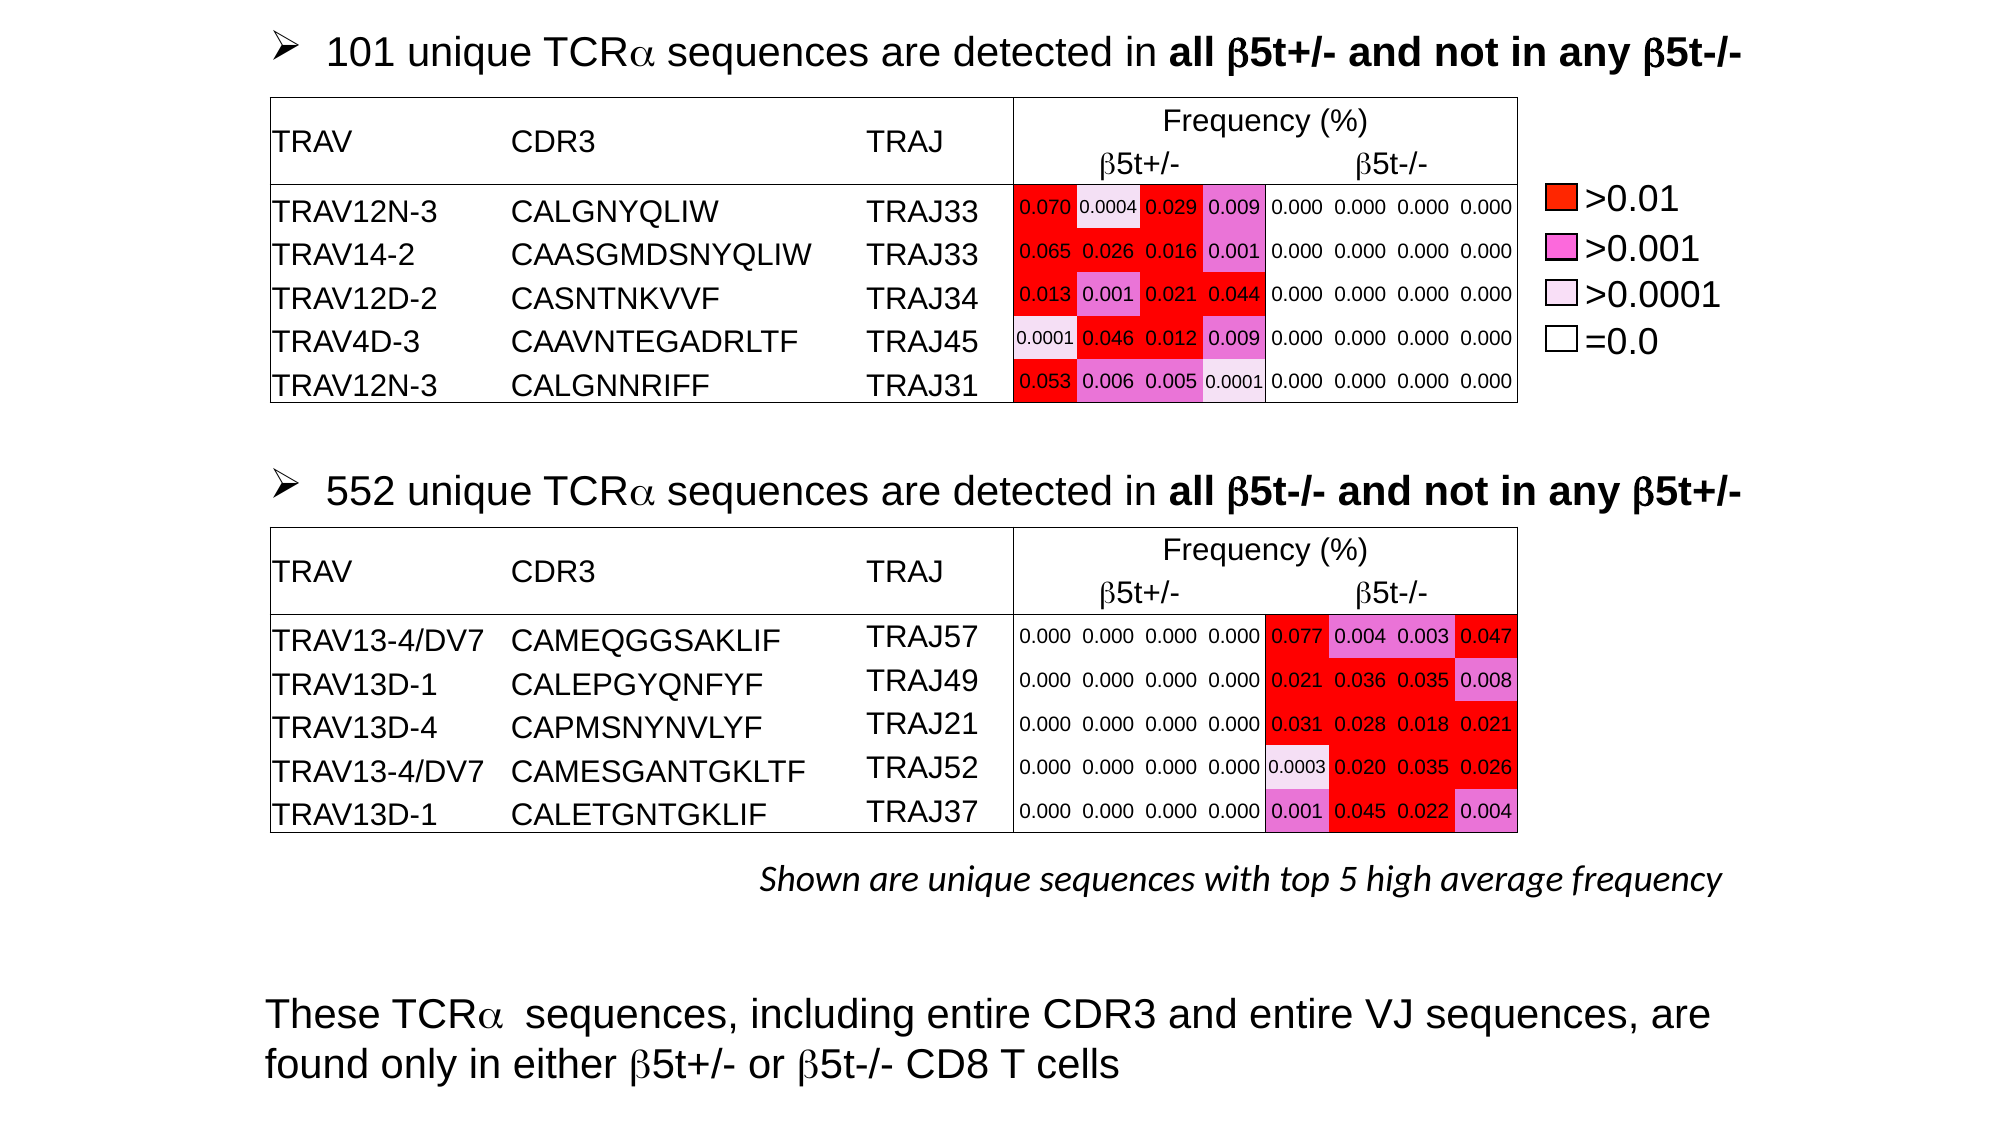

101 unique TCRα sequences are detected in all β5t+/- and not in any β5t-/-
| TRAV | CDR3 | TRAJ | Frequency (%) |  |  |  |  |  |  |  |
| --- | --- | --- | --- | --- | --- | --- | --- | --- | --- | --- |
|  |  |  | β5t+/- |  |  |  | β5t-/- |  |  |  |
| TRAV12N-3 | CALGNYQLIW | TRAJ33 | 0.070 | 0.0004 | 0.029 | 0.009 | 0.000 | 0.000 | 0.000 | 0.000 |
| TRAV14-2 | CAASGMDSNYQLIW | TRAJ33 | 0.065 | 0.026 | 0.016 | 0.001 | 0.000 | 0.000 | 0.000 | 0.000 |
| TRAV12D-2 | CASNTNKVVF | TRAJ34 | 0.013 | 0.001 | 0.021 | 0.044 | 0.000 | 0.000 | 0.000 | 0.000 |
| TRAV4D-3 | CAAVNTEGADRLTF | TRAJ45 | 0.0001 | 0.046 | 0.012 | 0.009 | 0.000 | 0.000 | 0.000 | 0.000 |
| TRAV12N-3 | CALGNNRIFF | TRAJ31 | 0.053 | 0.006 | 0.005 | 0.0001 | 0.000 | 0.000 | 0.000 | 0.000 |
>0.01

>0.001

>0.0001

=0.0

552 unique TCRα sequences are detected in all β5t-/- and not in any β5t+/-
| TRAV | CDR3 | TRAJ | Frequency (%) |  |  |  |  |  |  |  |
| --- | --- | --- | --- | --- | --- | --- | --- | --- | --- | --- |
|  |  |  | β5t+/- |  |  |  | β5t-/- |  |  |  |
| TRAV13-4/DV7 | CAMEQGGSAKLIF | TRAJ57 | 0.000 | 0.000 | 0.000 | 0.000 | 0.077 | 0.004 | 0.003 | 0.047 |
| TRAV13D-1 | CALEPGYQNFYF | TRAJ49 | 0.000 | 0.000 | 0.000 | 0.000 | 0.021 | 0.036 | 0.035 | 0.008 |
| TRAV13D-4 | CAPMSNYNVLYF | TRAJ21 | 0.000 | 0.000 | 0.000 | 0.000 | 0.031 | 0.028 | 0.018 | 0.021 |
| TRAV13-4/DV7 | CAMESGANTGKLTF | TRAJ52 | 0.000 | 0.000 | 0.000 | 0.000 | 0.0003 | 0.020 | 0.035 | 0.026 |
| TRAV13D-1 | CALETGNTGKLIF | TRAJ37 | 0.000 | 0.000 | 0.000 | 0.000 | 0.001 | 0.045 | 0.022 | 0.004 |
Shown are unique sequences with top 5 high average frequency
These TCRα sequences, including entire CDR3 and entire VJ sequences, are found only in either β5t+/- or β5t-/- CD8 T cells